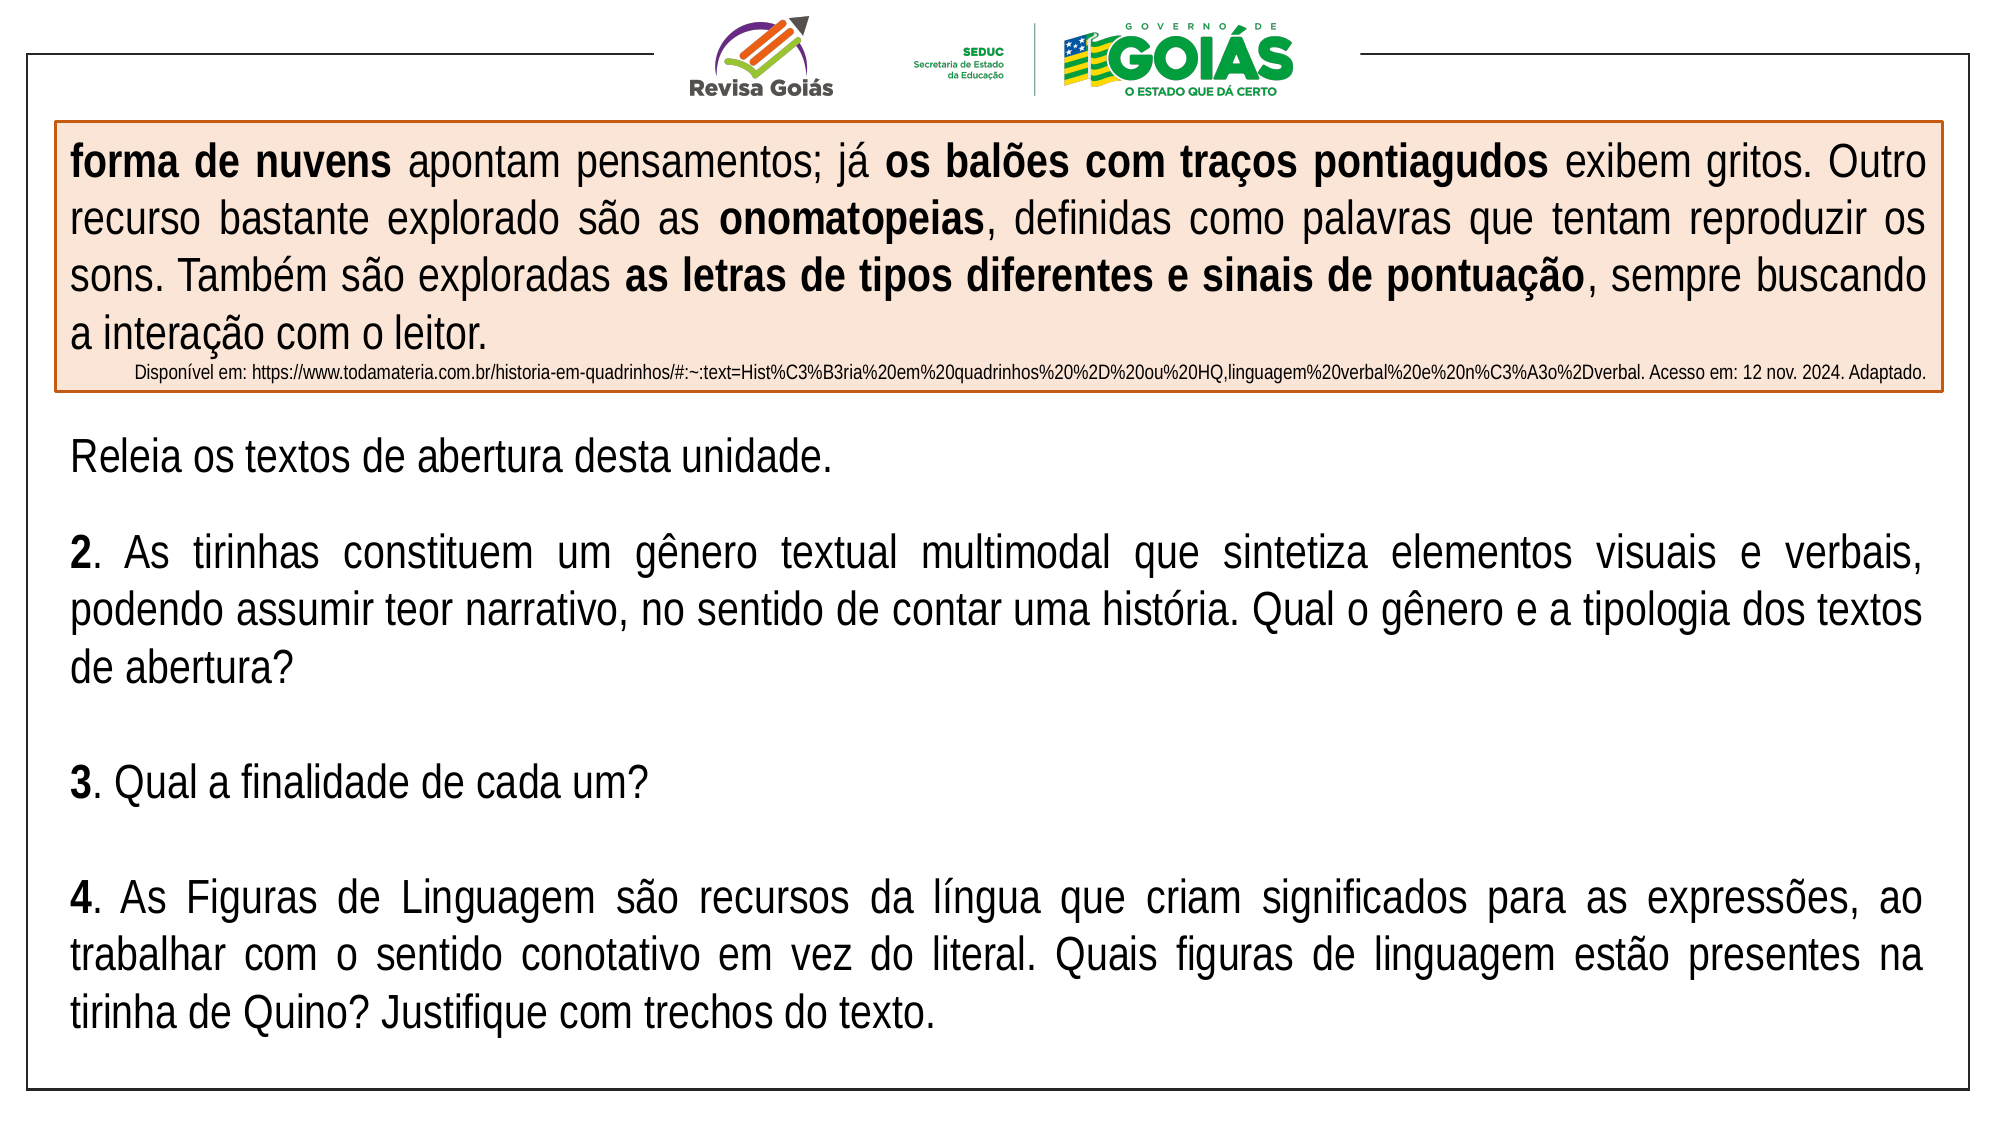

forma de nuvens apontam pensamentos; já os balões com traços pontiagudos exibem gritos. Outro recurso bastante explorado são as onomatopeias, definidas como palavras que tentam reproduzir os sons. Também são exploradas as letras de tipos diferentes e sinais de pontuação, sempre buscando a interação com o leitor.
Disponível em: https://www.todamateria.com.br/historia-em-quadrinhos/#:~:text=Hist%C3%B3ria%20em%20quadrinhos%20%2D%20ou%20HQ,linguagem%20verbal%20e%20n%C3%A3o%2Dverbal. Acesso em: 12 nov. 2024. Adaptado.
Releia os textos de abertura desta unidade.
2. As tirinhas constituem um gênero textual multimodal que sintetiza elementos visuais e verbais, podendo assumir teor narrativo, no sentido de contar uma história. Qual o gênero e a tipologia dos textos de abertura?

3. Qual a finalidade de cada um?

4. As Figuras de Linguagem são recursos da língua que criam significados para as expressões, ao trabalhar com o sentido conotativo em vez do literal. Quais figuras de linguagem estão presentes na tirinha de Quino? Justifique com trechos do texto.